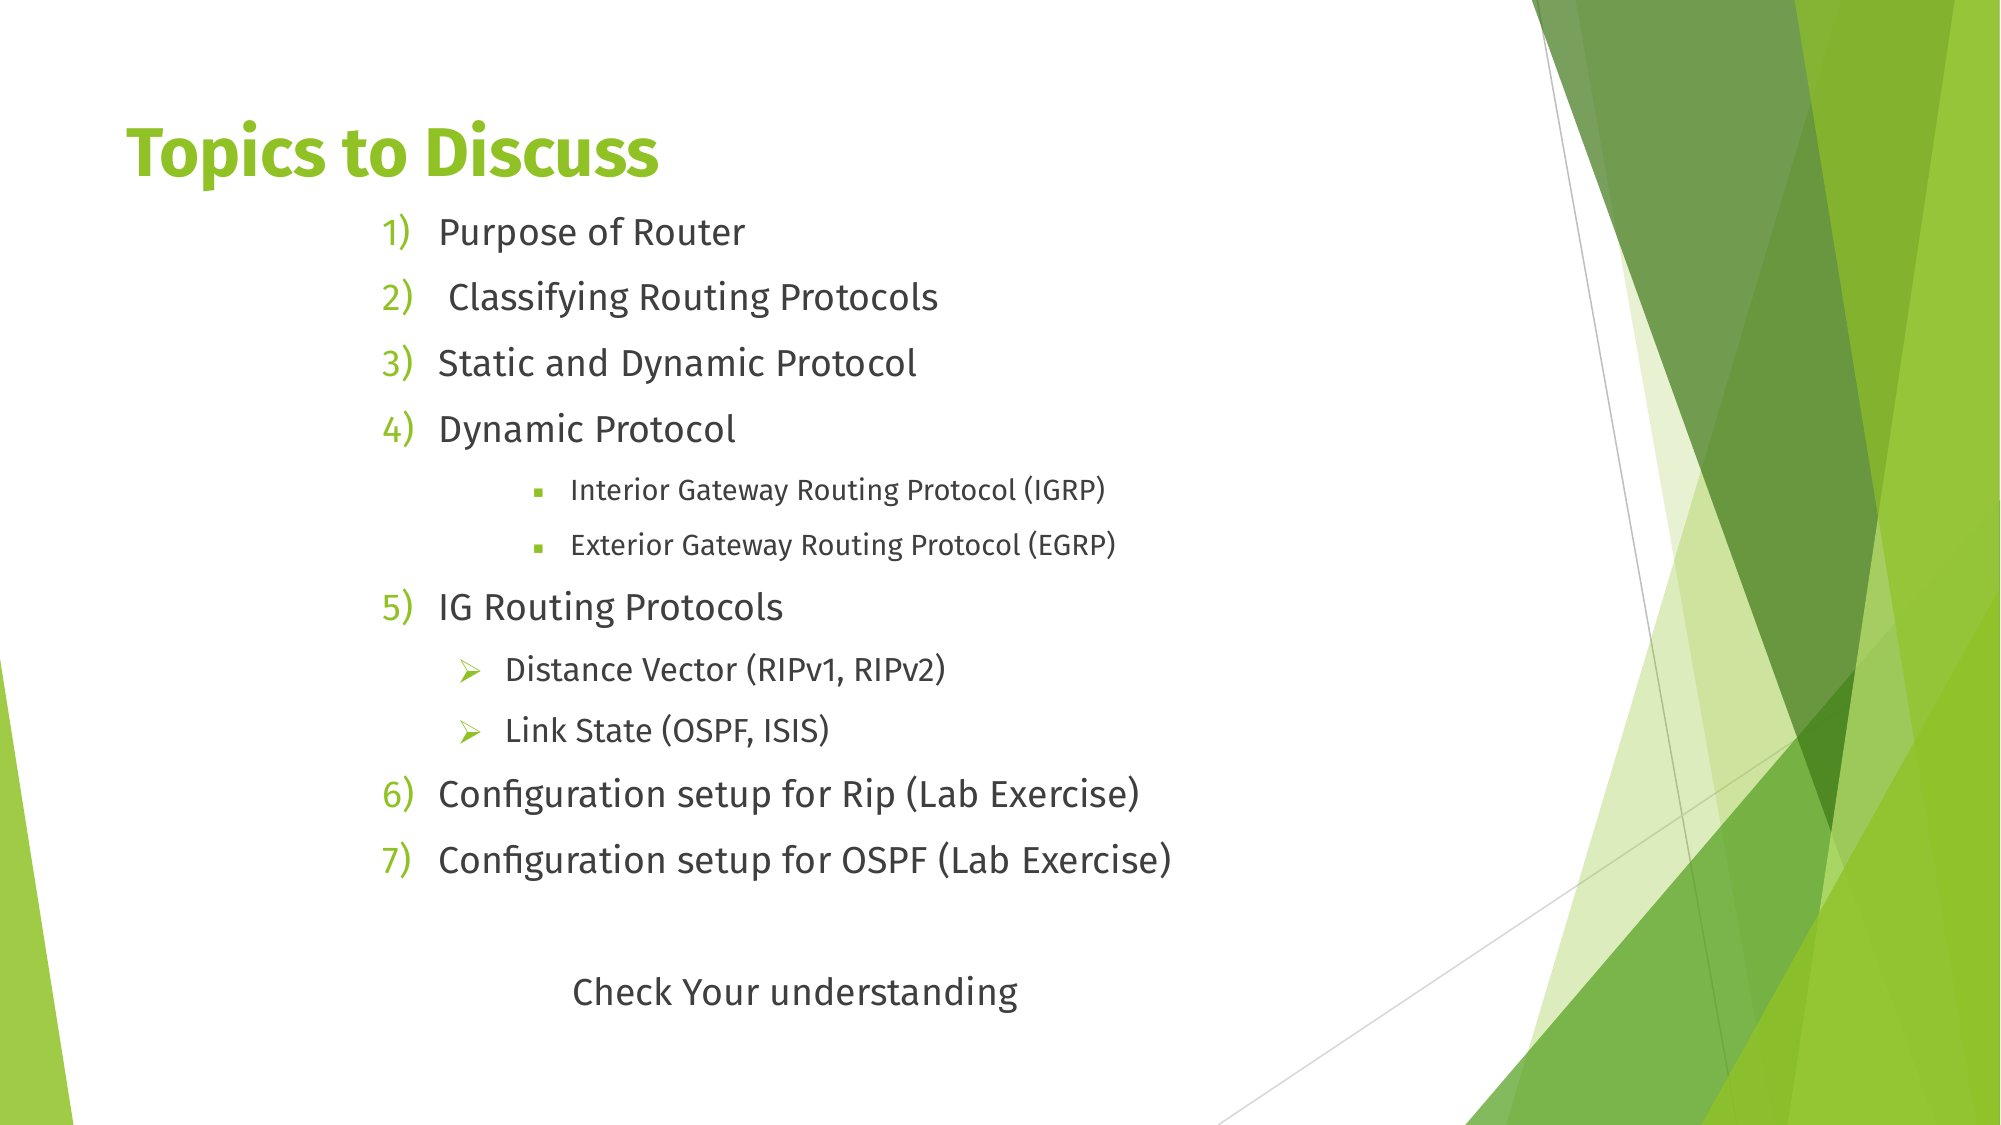

# Topics to Discuss
Purpose of Router
 Classifying Routing Protocols
Static and Dynamic Protocol
Dynamic Protocol
Interior Gateway Routing Protocol (IGRP)
Exterior Gateway Routing Protocol (EGRP)
IG Routing Protocols
Distance Vector (RIPv1, RIPv2)
Link State (OSPF, ISIS)
Configuration setup for Rip (Lab Exercise)
Configuration setup for OSPF (Lab Exercise)

                   Check Your understanding